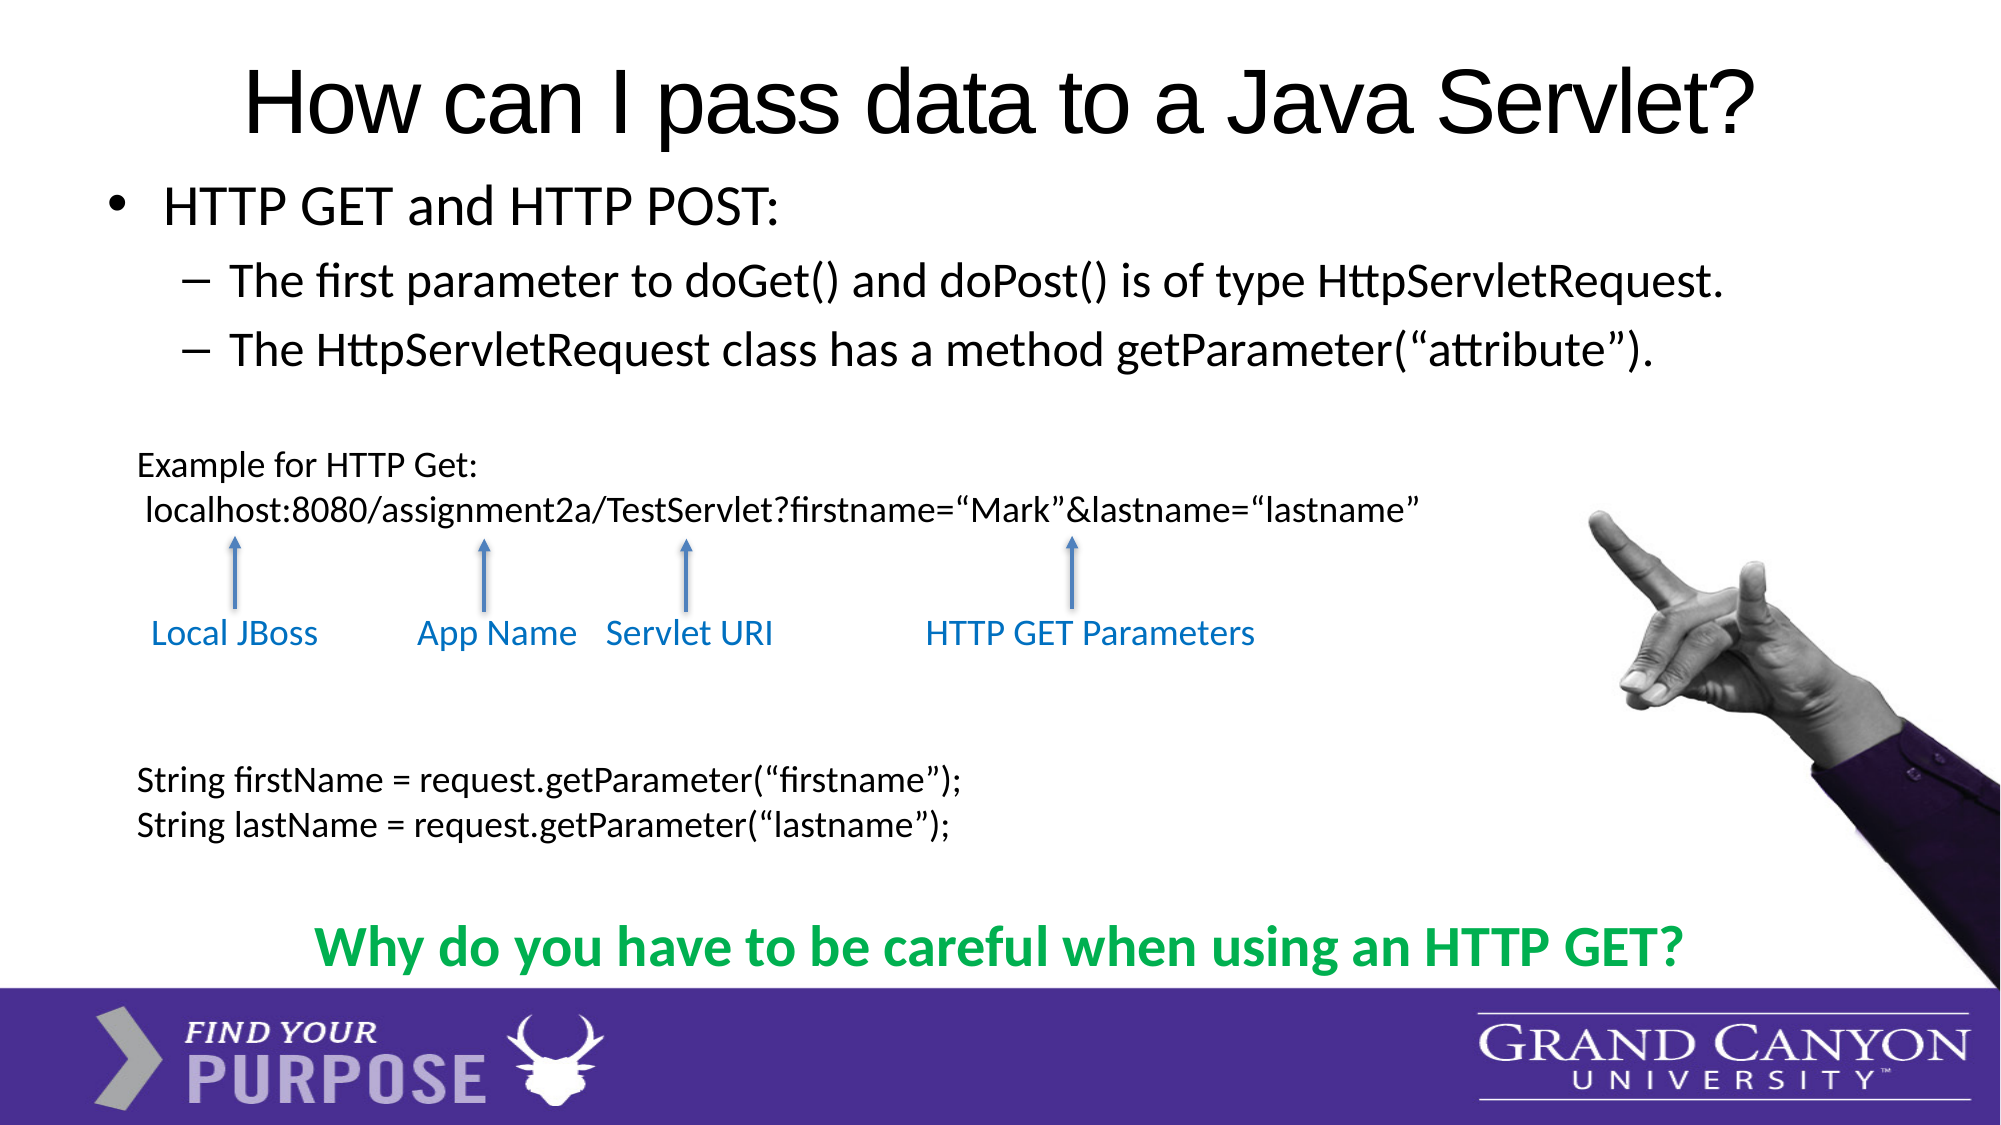

# How can I pass data to a Java Servlet?
HTTP GET and HTTP POST:
The first parameter to doGet() and doPost() is of type HttpServletRequest.
The HttpServletRequest class has a method getParameter(“attribute”).

Example for HTTP Get:
 localhost:8080/assignment2a/TestServlet?firstname=“Mark”&lastname=“lastname”

String firstName = request.getParameter(“firstname”);
String lastName = request.getParameter(“lastname”);
Local JBoss
App Name
Servlet URI
HTTP GET Parameters
Why do you have to be careful when using an HTTP GET?